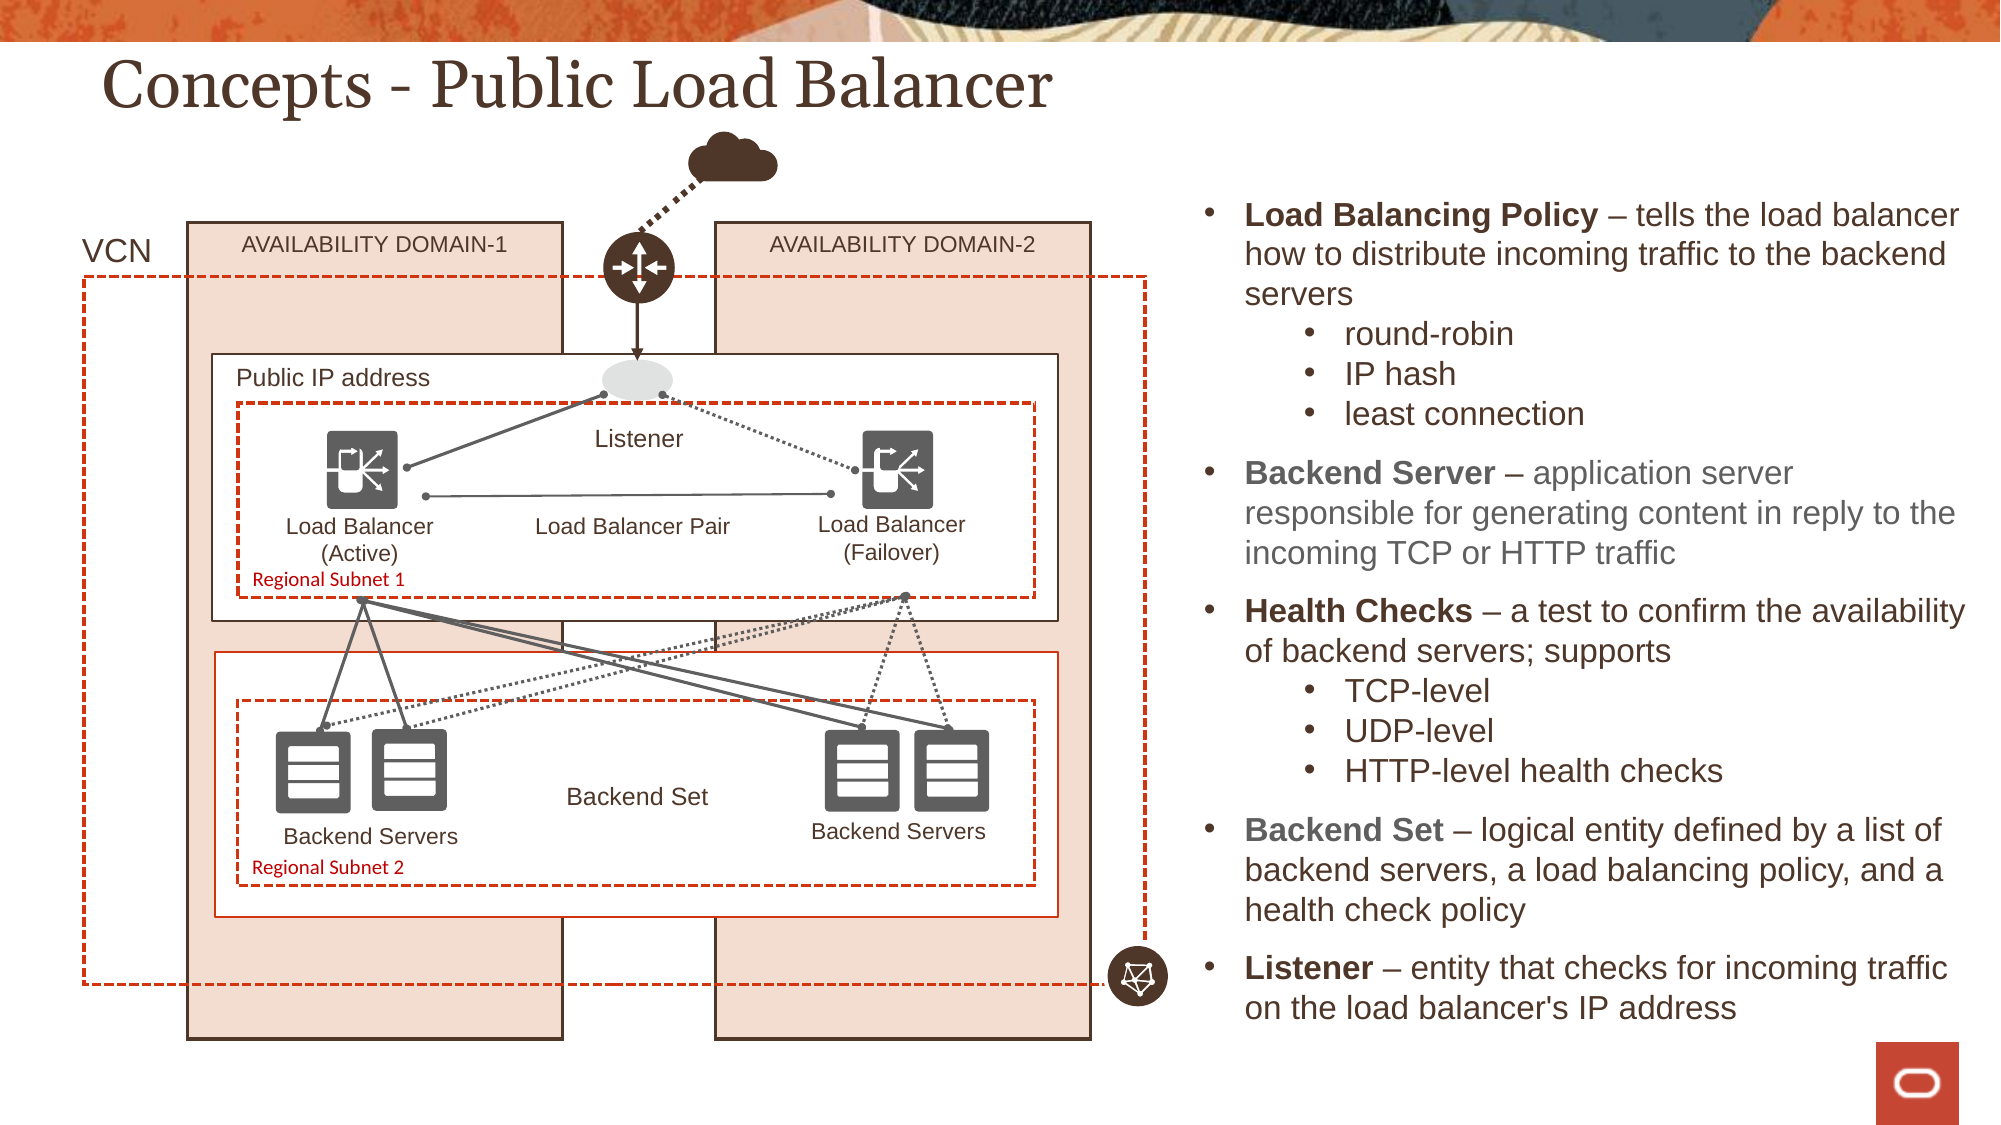

# Concepts - Public Load Balancer

Load Balancing Policy – tells the load balancer how to distribute incoming traffic to the backend servers
round-robin
IP hash
least connection
Backend Server – application server responsible for generating content in reply to the incoming TCP or HTTP traffic
Health Checks – a test to confirm the availability of backend servers; supports
TCP-level
UDP-level
HTTP-level health checks
Backend Set – logical entity defined by a list of backend servers, a load balancing policy, and a health check policy
Listener – entity that checks for incoming traffic on the load balancer's IP address
VCN
AVAILABILITY DOMAIN-1
AVAILABILITY DOMAIN-2

Public IP address

Regional Subnet 1
Listener
Load Balancer (Failover)
Load Balancer
(Active)
Load Balancer Pair

Regional Subnet 2

Backend Set
Backend Servers
Backend Servers